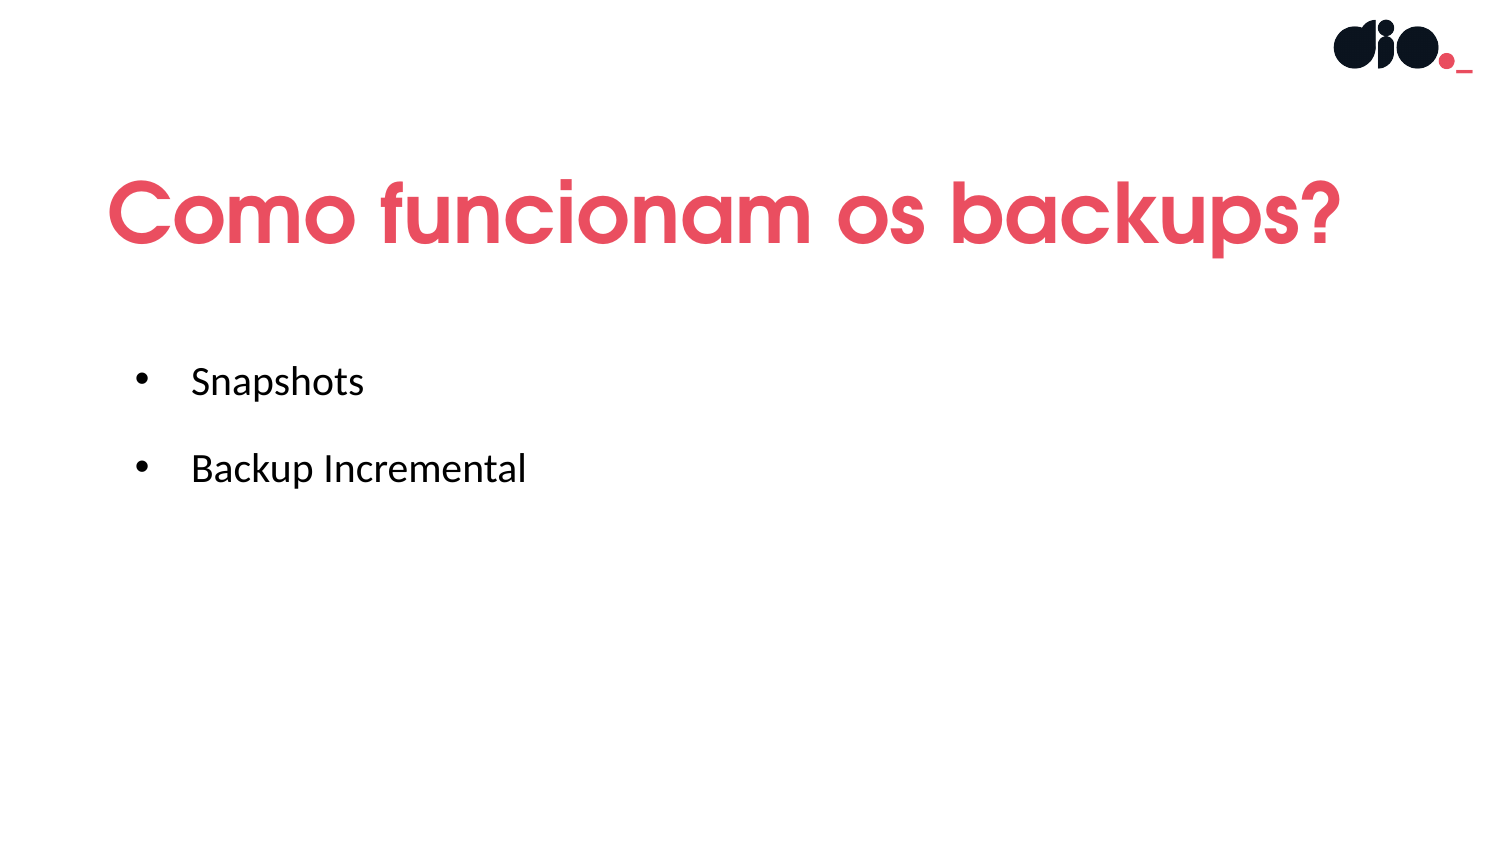

Como funcionam os backups?
Snapshots
Backup Incremental